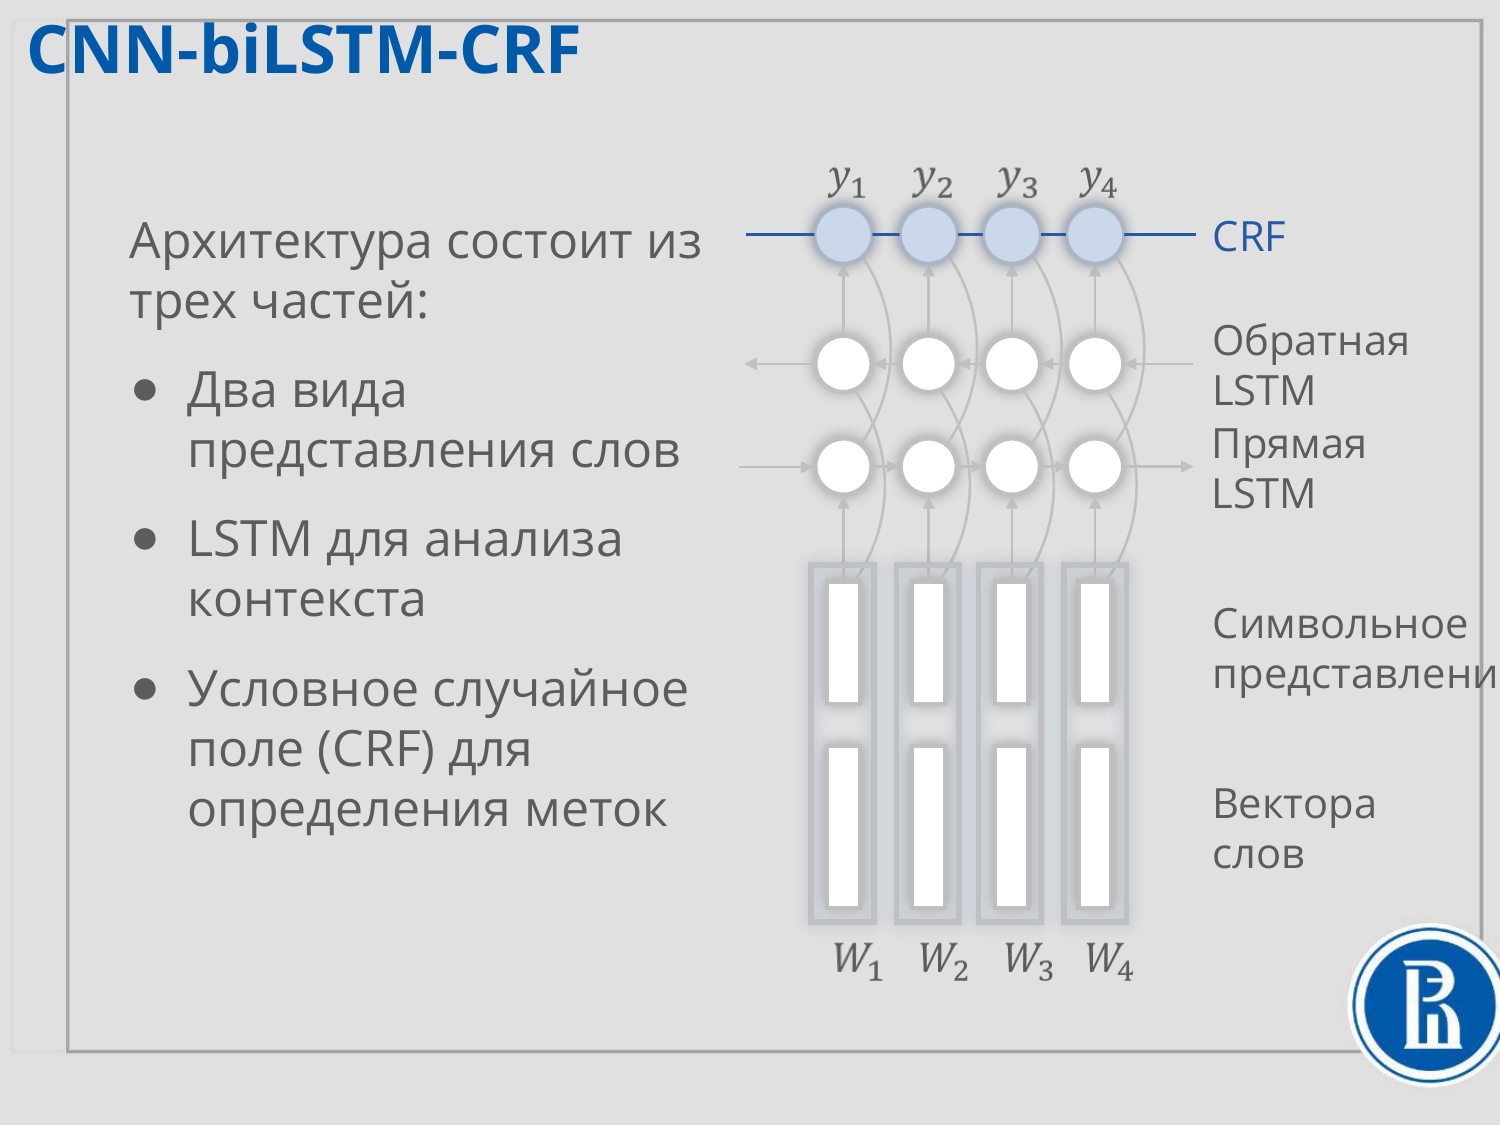

CNN-biLSTM-CRF

Архитектура состоит из трех частей:
Два вида представления слов
LSTM для анализа контекста
Условное случайное поле (CRF) для определения меток

CRF
Обратная
LSTM

Прямая
LSTM

Символьное
представление

Вектора
слов